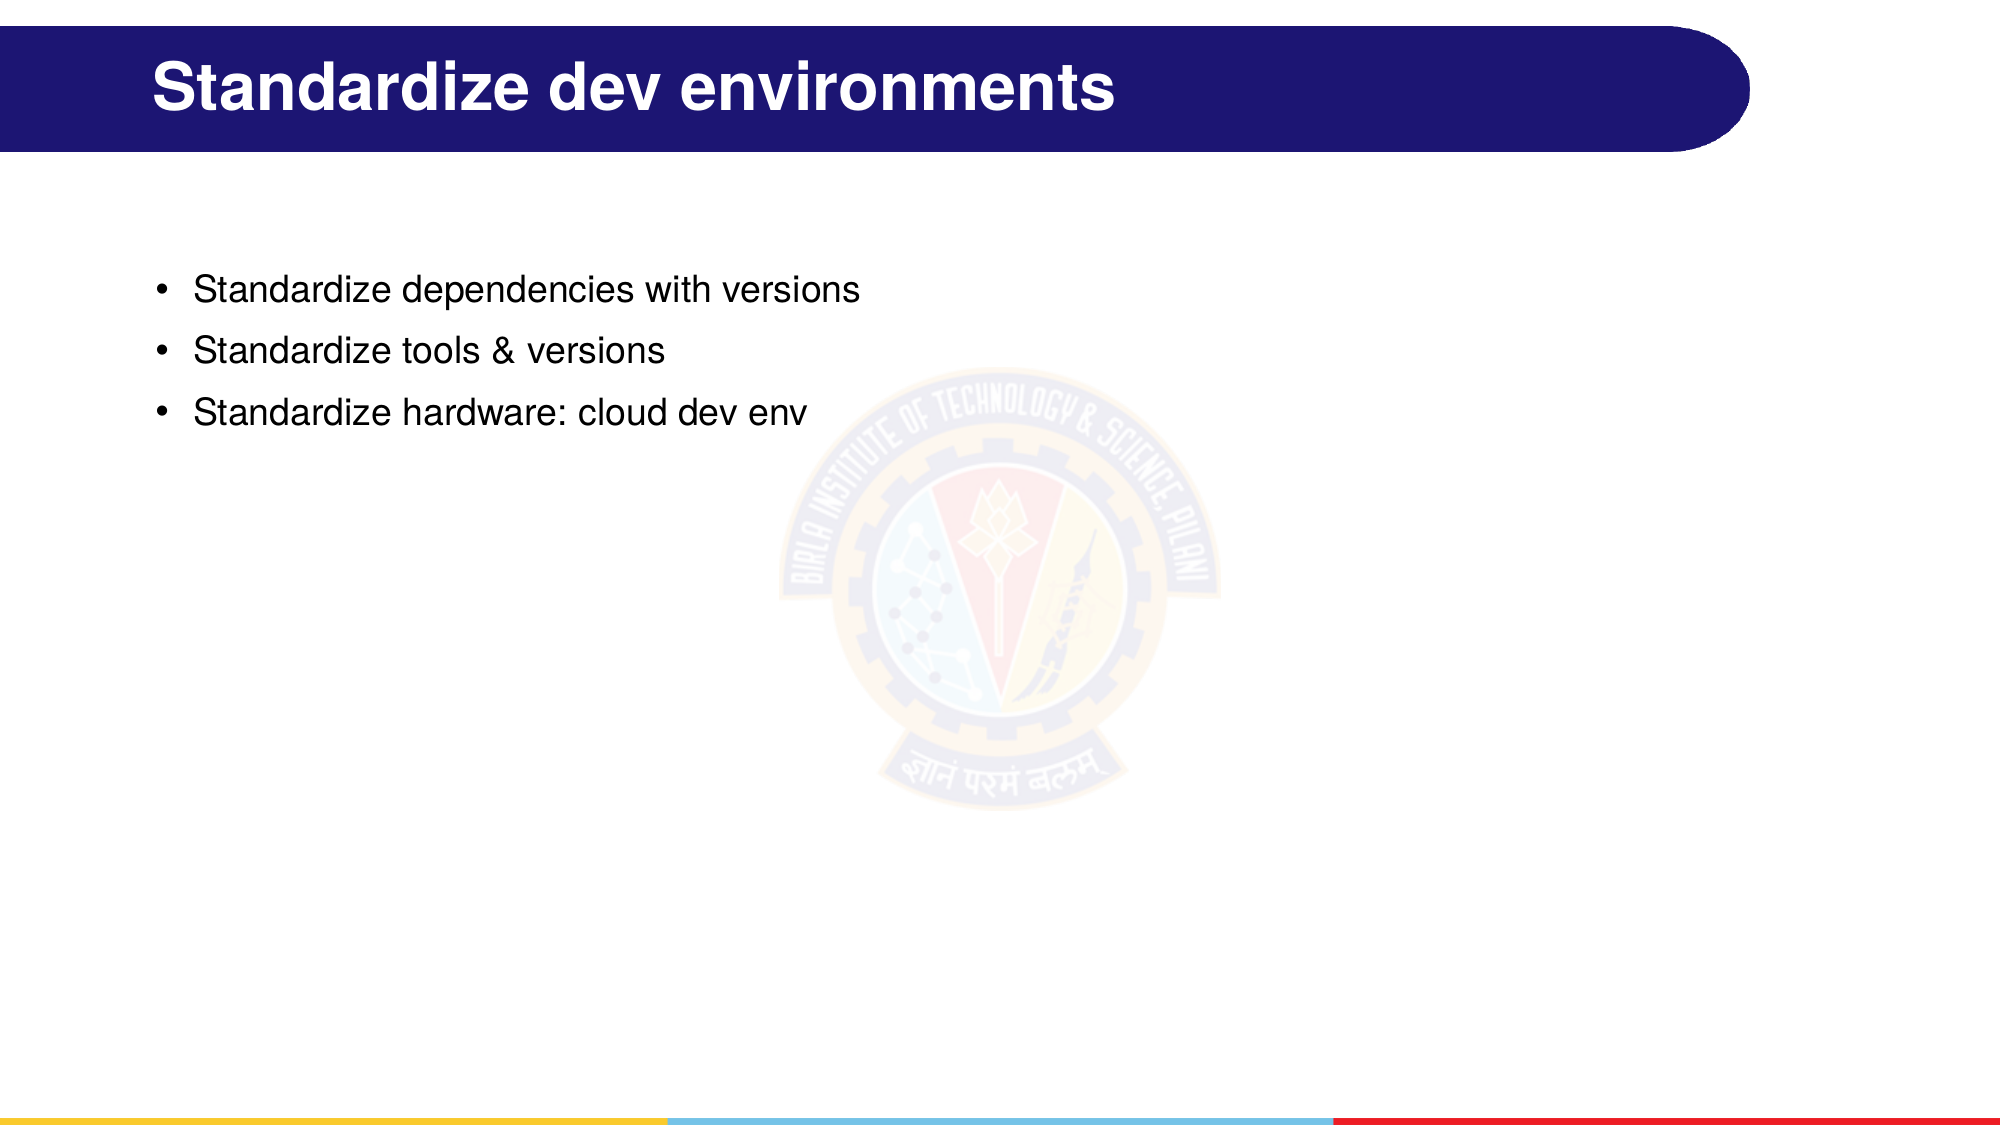

# Standardize dev environments

Standardize dependencies with versions
Standardize tools & versions
Standardize hardware: cloud dev env